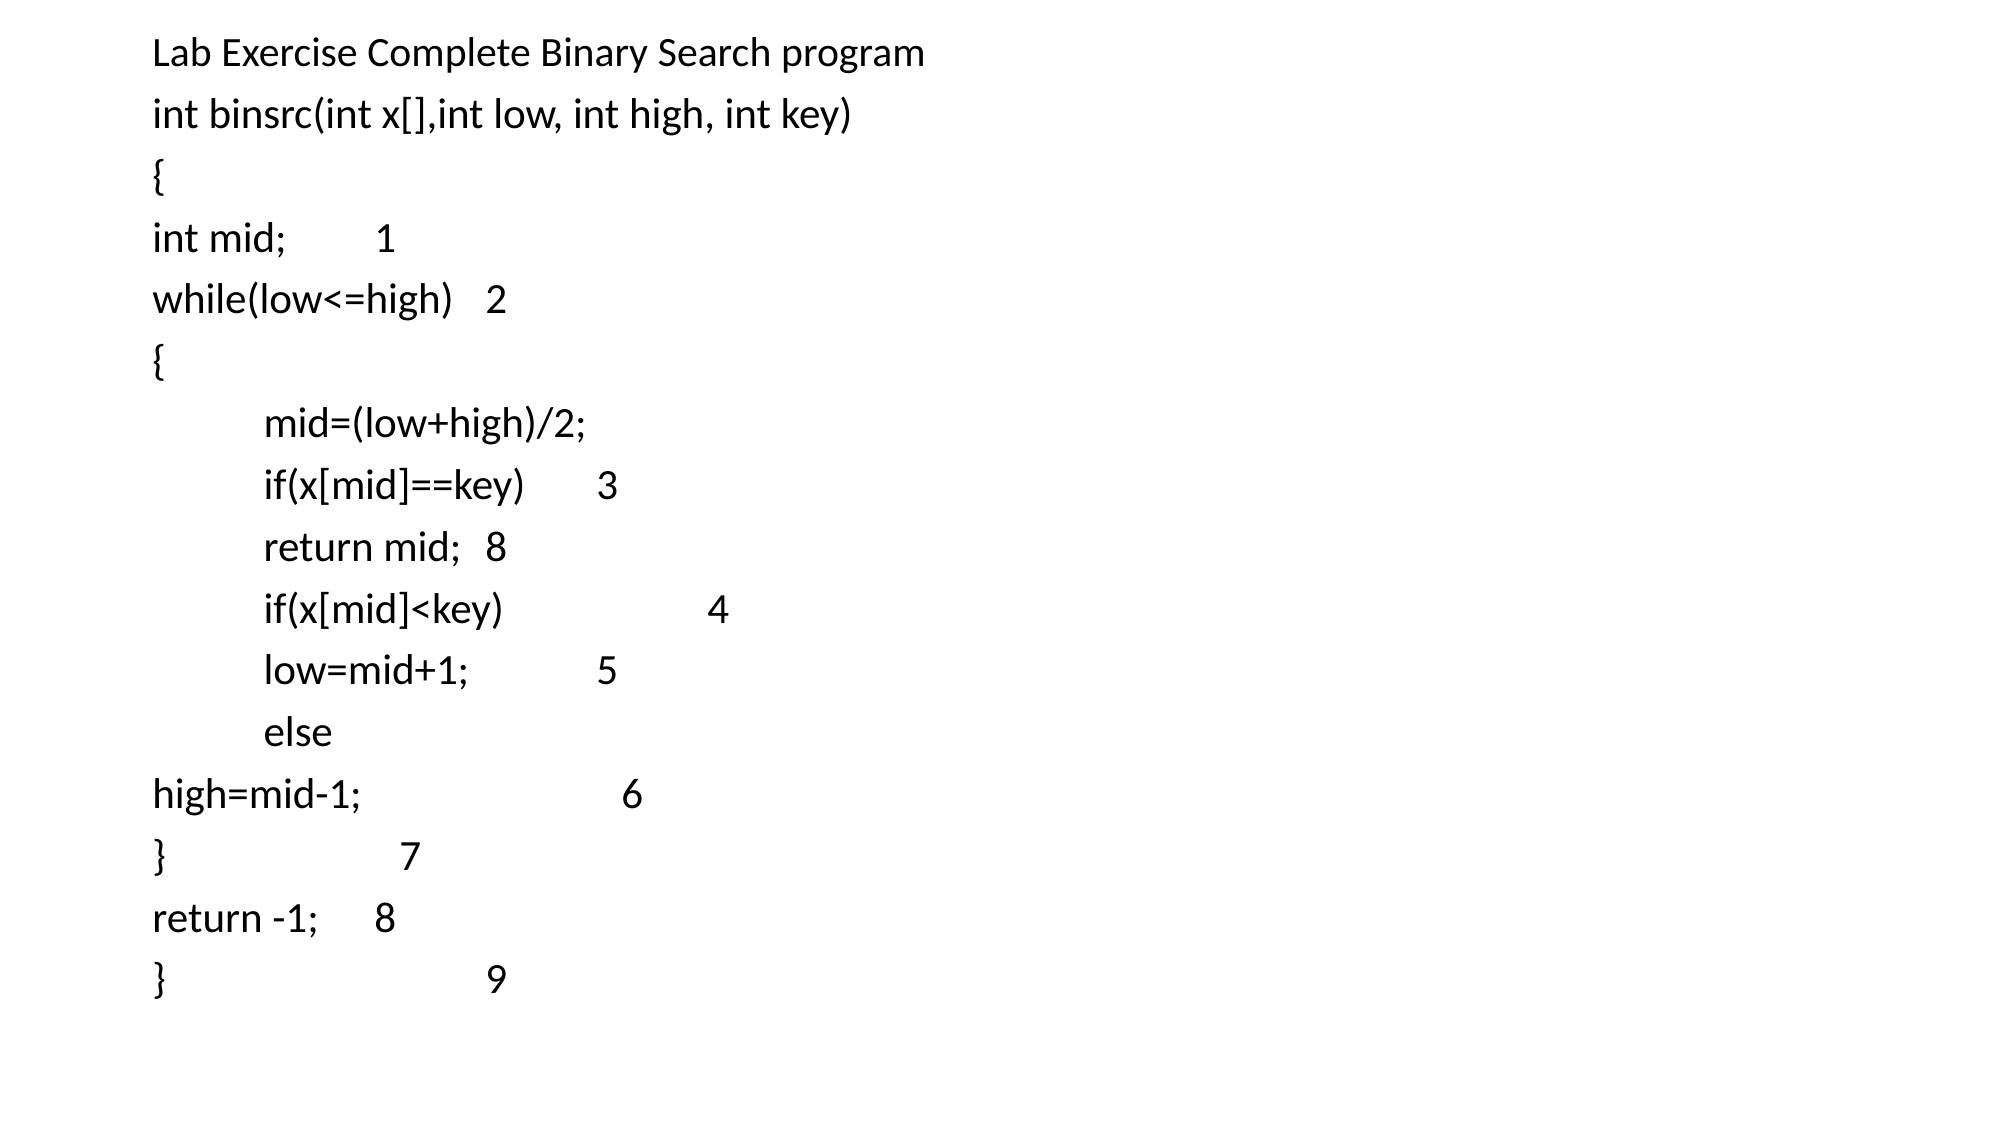

# Lab Exercise Complete Binary Search program
int binsrc(int x[],int low, int high, int key)
{
int mid;				1
while(low<=high) 		2
{
	mid=(low+high)/2;
	if(x[mid]==key) 		3
		return mid; 	8
	if(x[mid]<key) 	    	4
		low=mid+1;      	5
	else
high=mid-1;         	              6
} 			              7
return -1; 			8
}			            	9